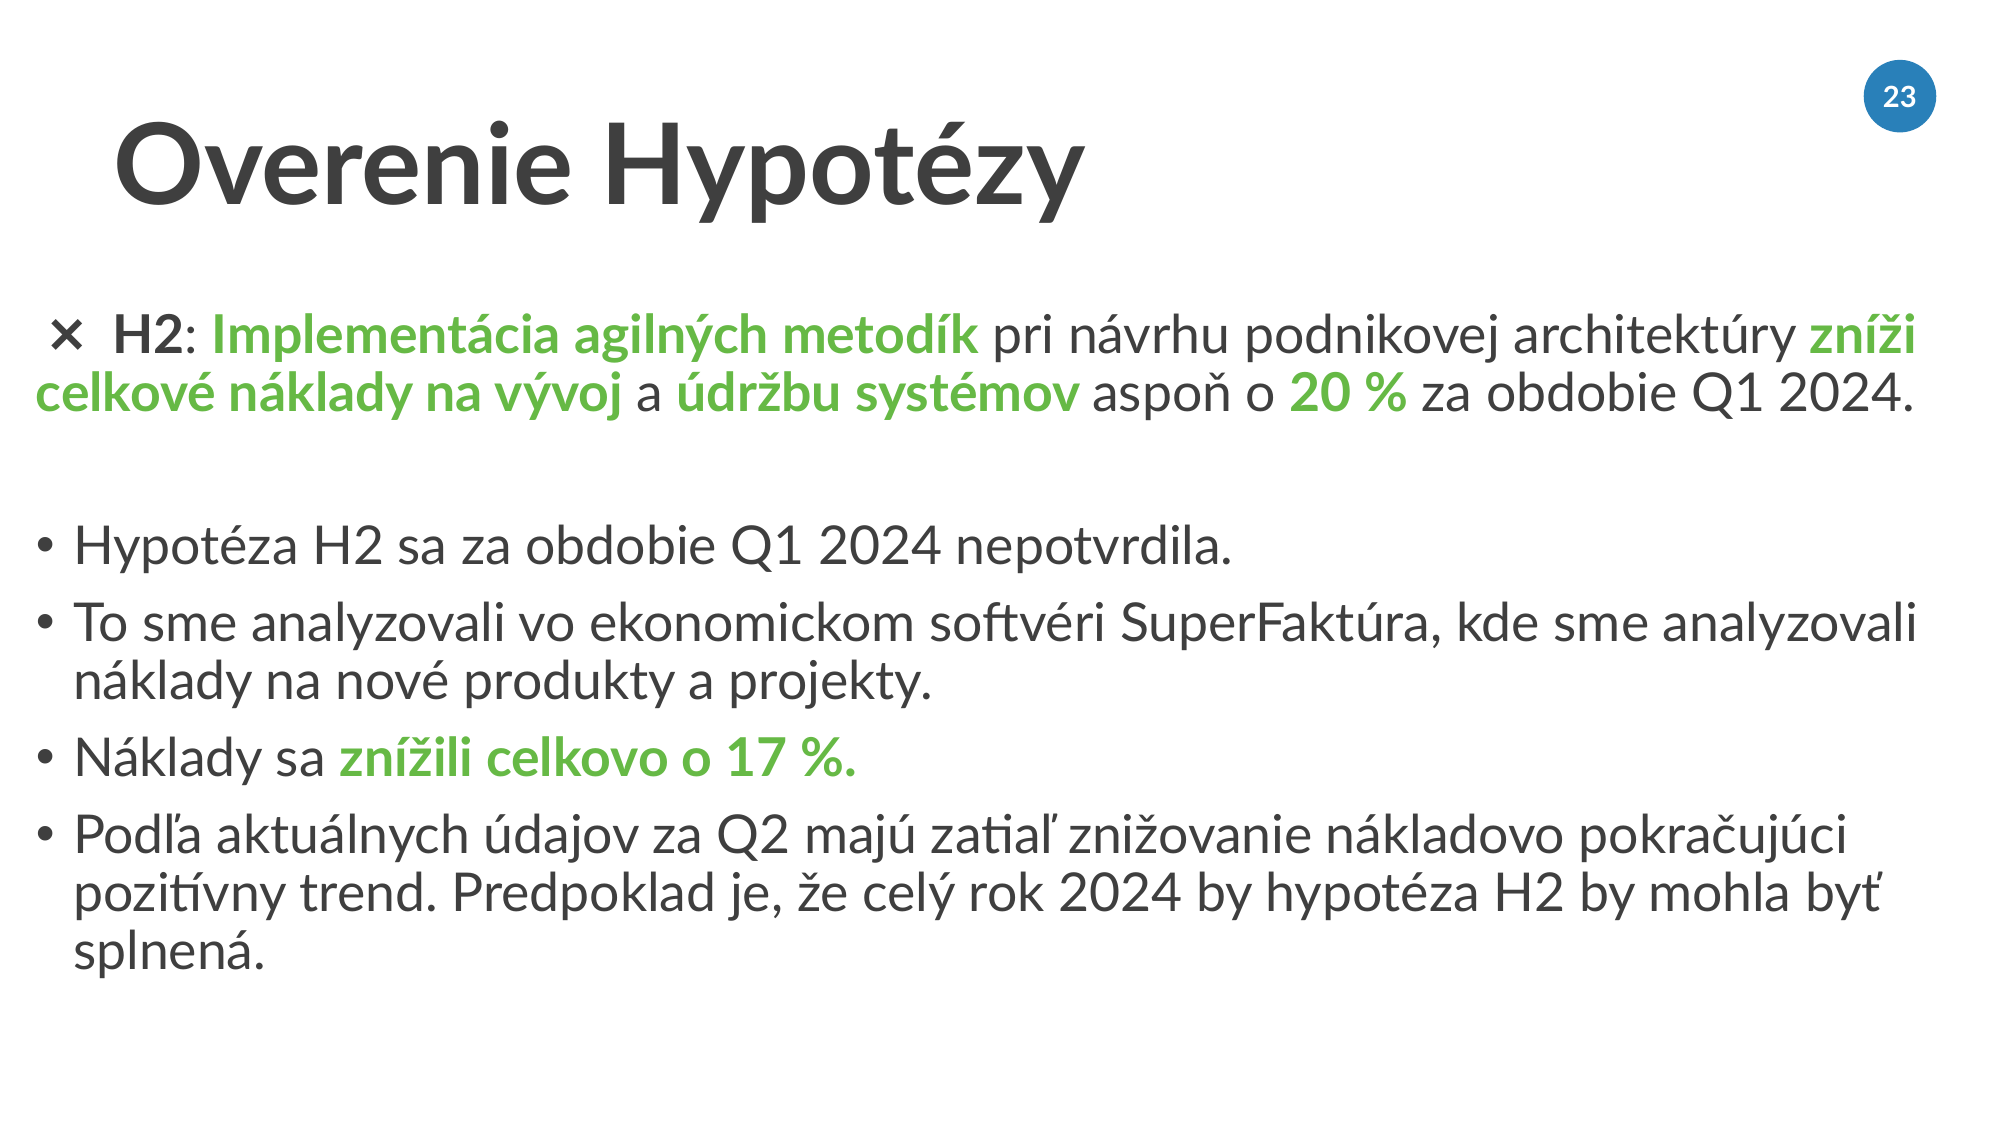

# Overenie Hypotézy
23
 ❌  H2: Implementácia agilných metodík pri návrhu podnikovej architektúry zníži celkové náklady na vývoj a údržbu systémov aspoň o 20 % za obdobie Q1 2024.

Hypotéza H2 sa za obdobie Q1 2024 nepotvrdila.
To sme analyzovali vo ekonomickom softvéri SuperFaktúra, kde sme analyzovali náklady na nové produkty a projekty.
Náklady sa znížili celkovo o 17 %.
Podľa aktuálnych údajov za Q2 majú zatiaľ znižovanie nákladovo pokračujúci pozitívny trend. Predpoklad je, že celý rok 2024 by hypotéza H2 by mohla byť splnená.